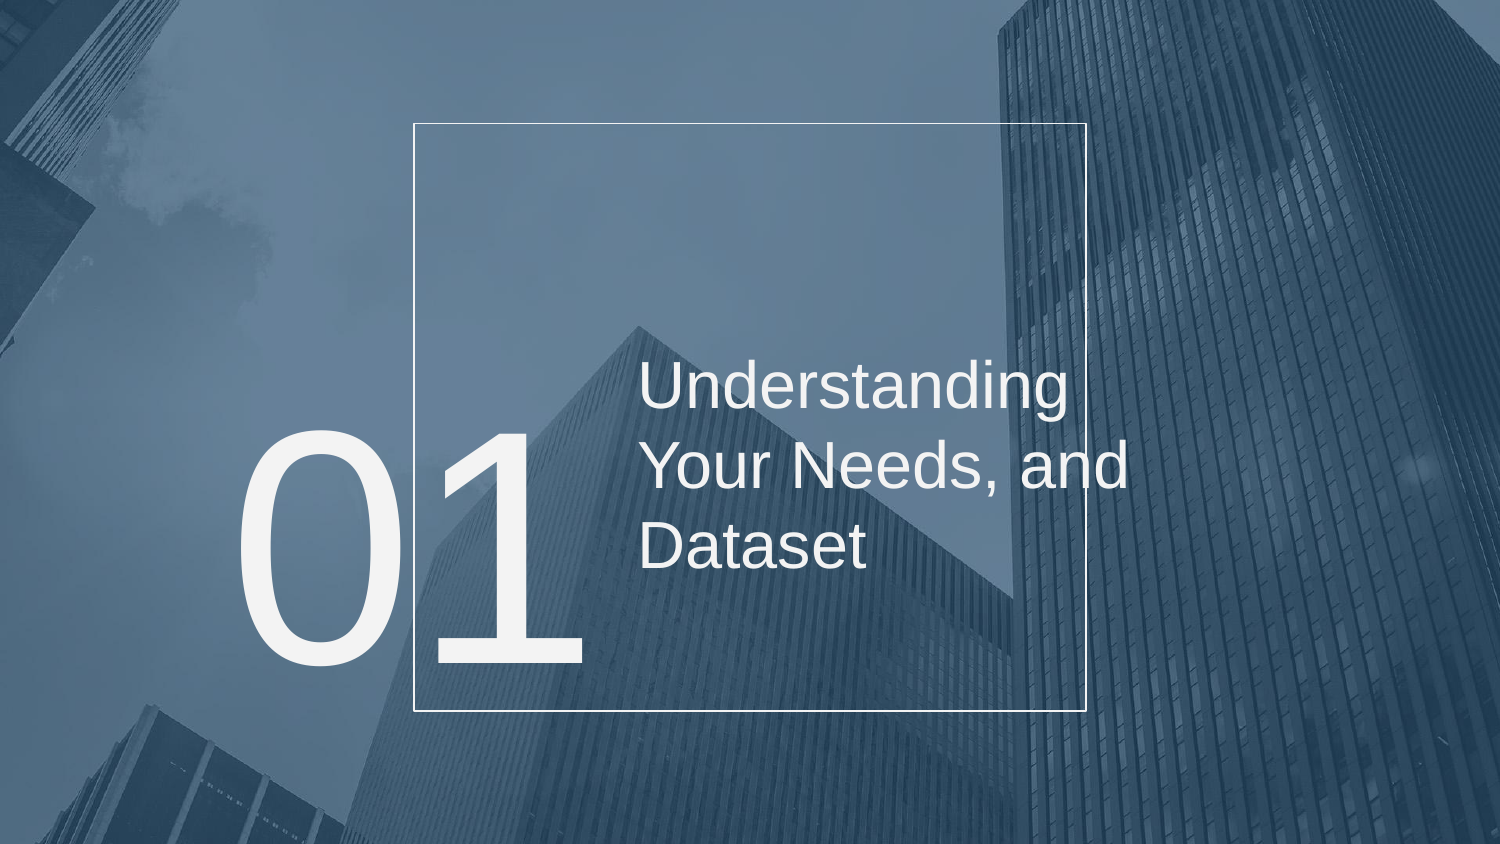

# Understanding Your Needs, and Dataset
01